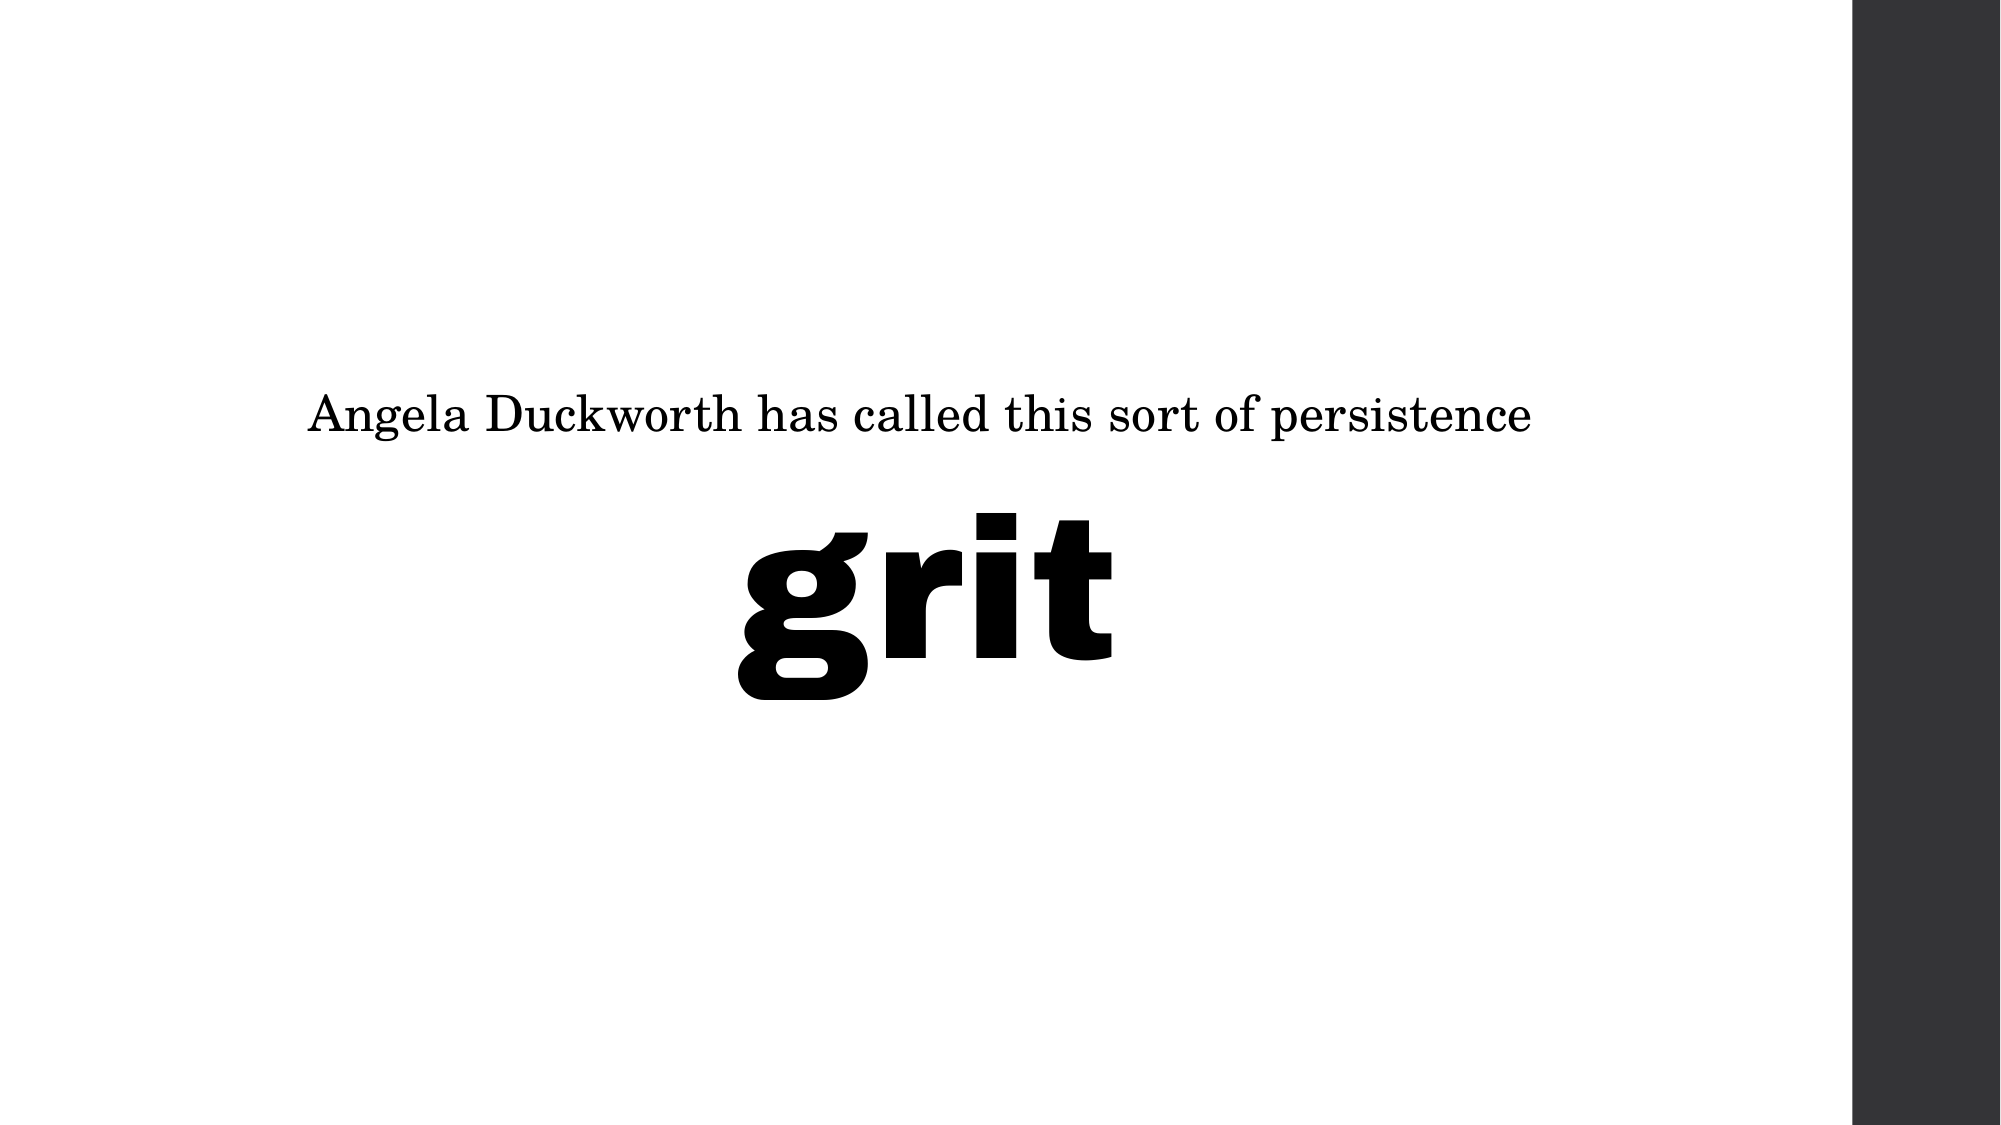

Angela Duckworth has called this sort of persistence
grit